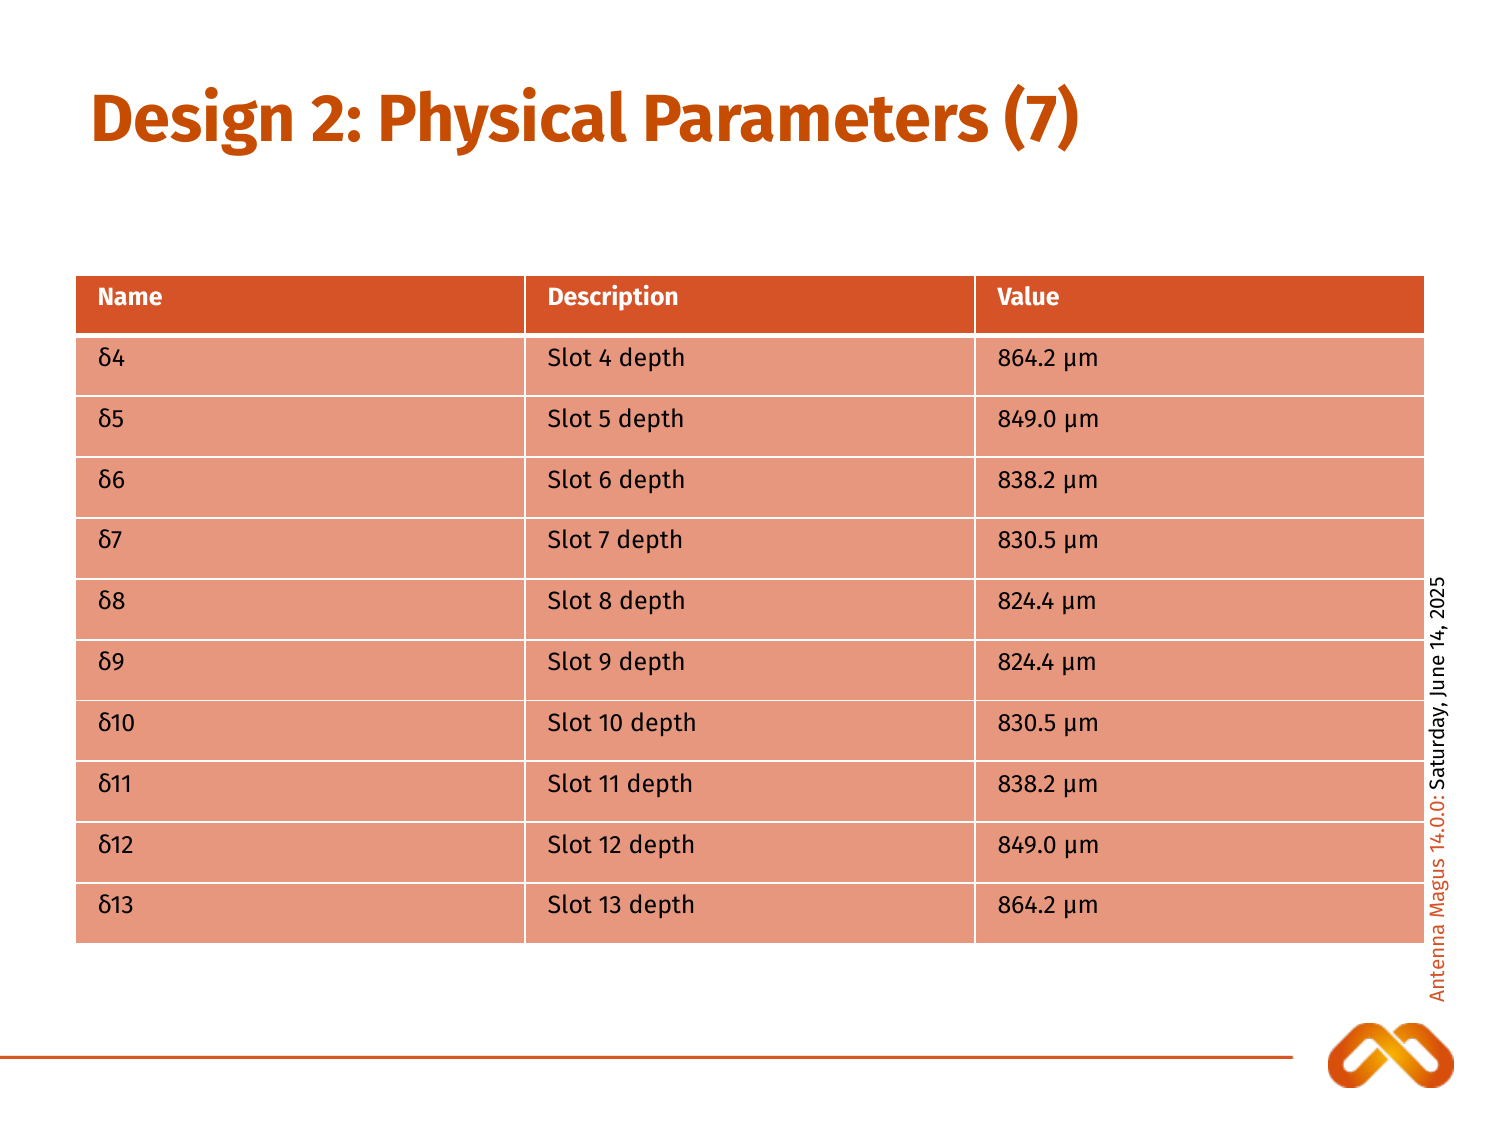

# Design 2: Physical Parameters (7)

| Name | Description | Value |
| --- | --- | --- |
| δ4 | Slot 4 depth | 864.2 μm |
| δ5 | Slot 5 depth | 849.0 μm |
| δ6 | Slot 6 depth | 838.2 μm |
| δ7 | Slot 7 depth | 830.5 μm |
| δ8 | Slot 8 depth | 824.4 μm |
| δ9 | Slot 9 depth | 824.4 μm |
| δ10 | Slot 10 depth | 830.5 μm |
| δ11 | Slot 11 depth | 838.2 μm |
| δ12 | Slot 12 depth | 849.0 μm |
| δ13 | Slot 13 depth | 864.2 μm |